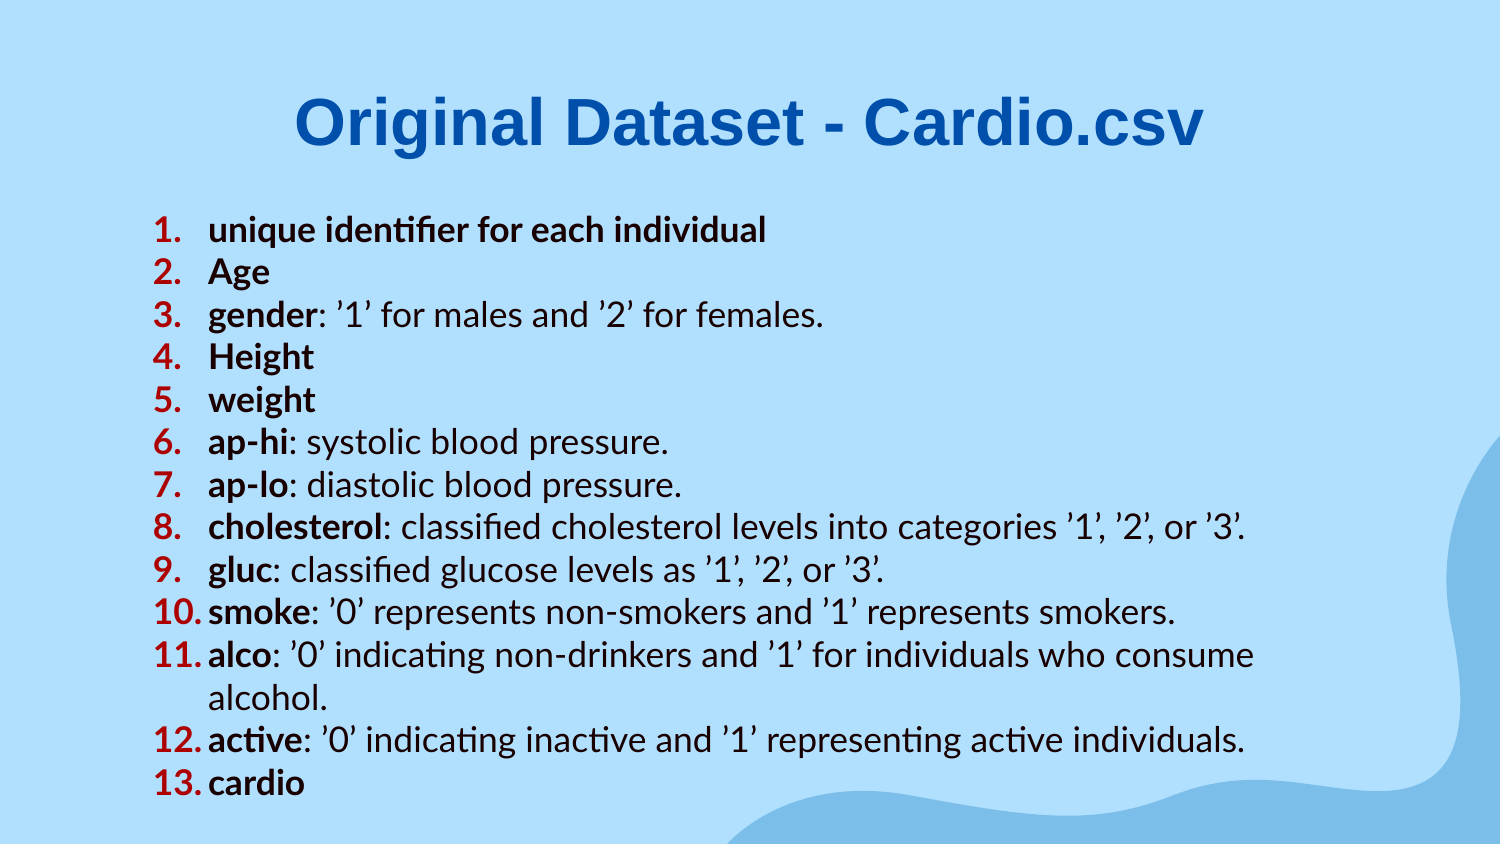

# Original Dataset - Cardio.csv
unique identifier for each individual
Age
gender: ’1’ for males and ’2’ for females.
Height
weight
ap-hi: systolic blood pressure.
ap-lo: diastolic blood pressure.
cholesterol: classified cholesterol levels into categories ’1’, ’2’, or ’3’.
gluc: classified glucose levels as ’1’, ’2’, or ’3’.
smoke: ’0’ represents non-smokers and ’1’ represents smokers.
alco: ’0’ indicating non-drinkers and ’1’ for individuals who consume alcohol.
active: ’0’ indicating inactive and ’1’ representing active individuals.
cardio